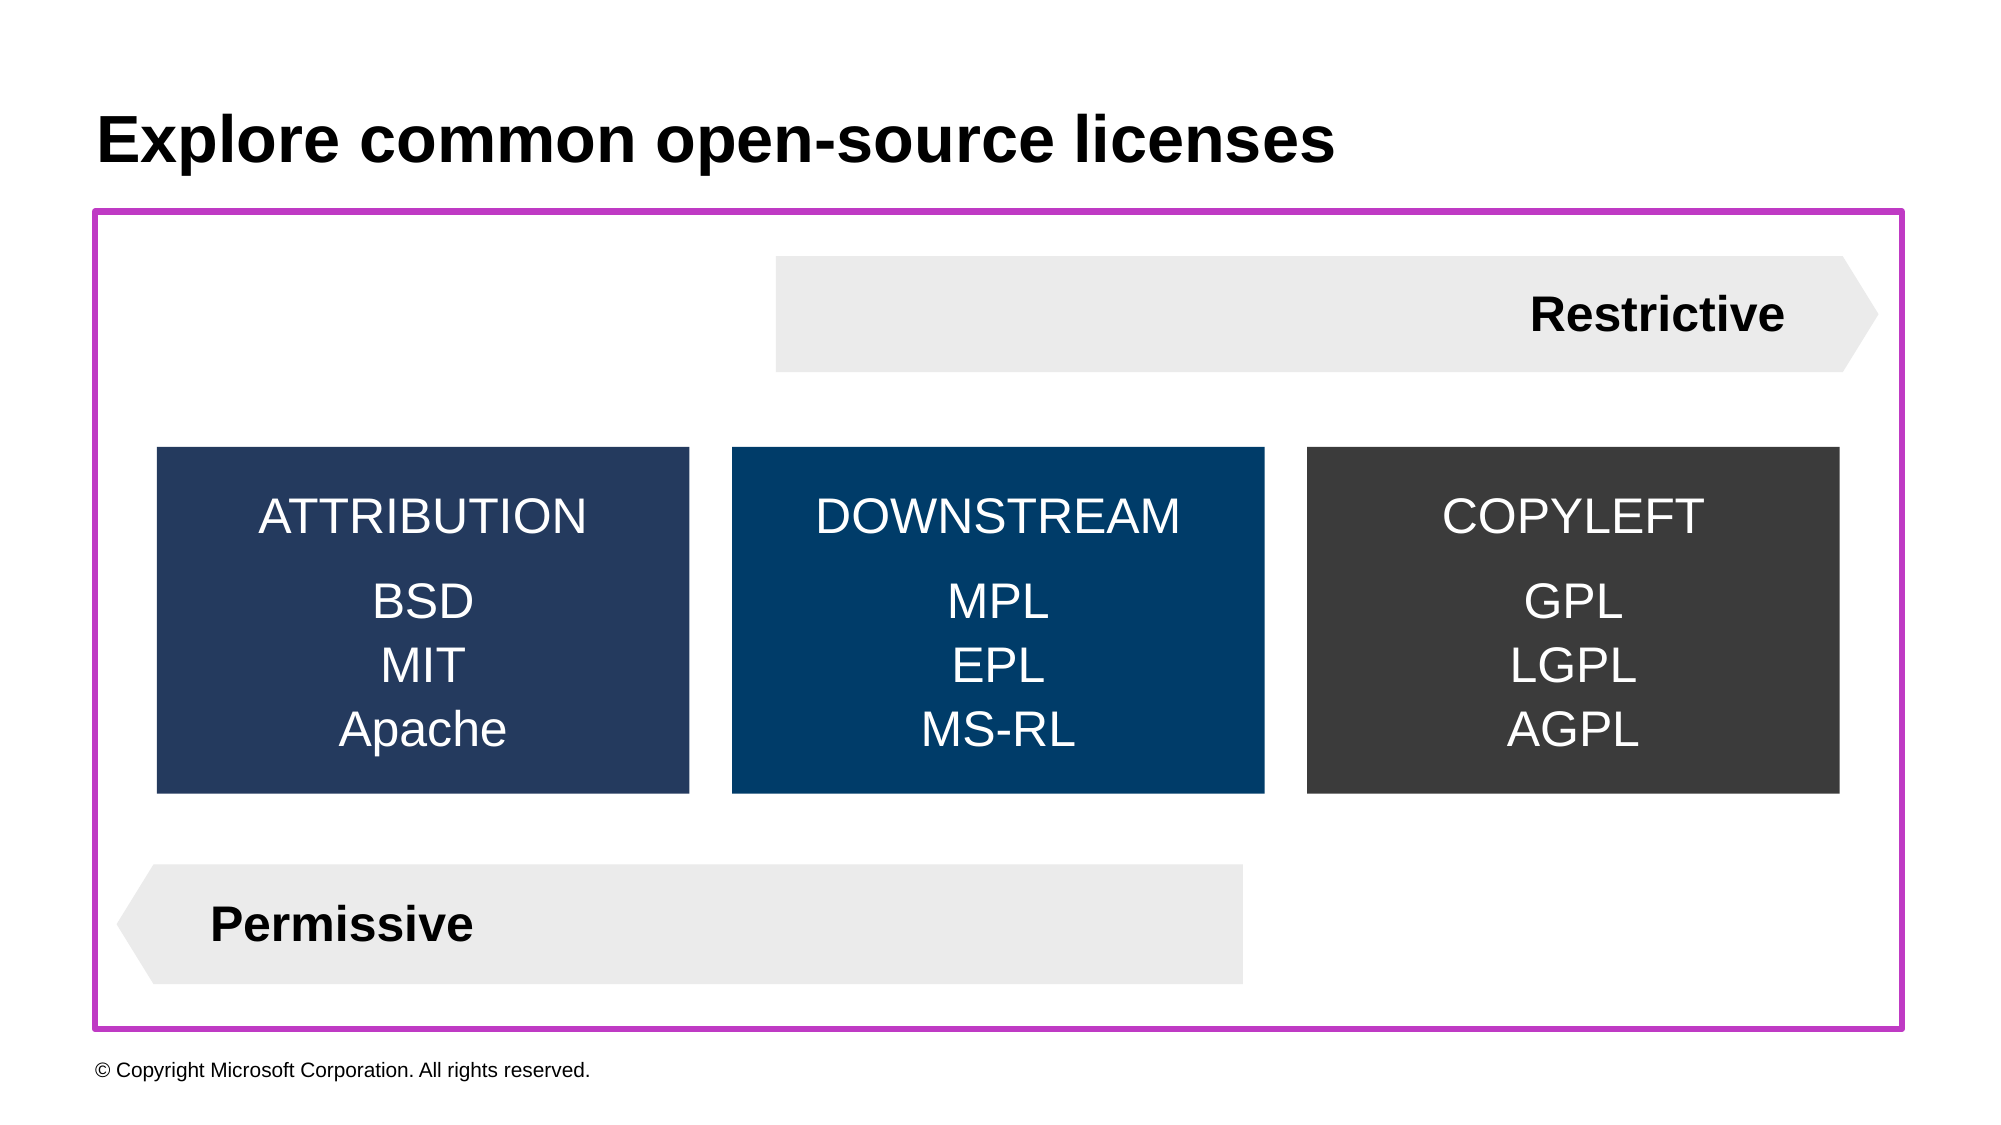

# Explore common open-source licenses

Restrictive
ATTRIBUTION
BSD
MIT
Apache
DOWNSTREAM
MPL
EPL
MS-RL
COPYLEFT
GPL
LGPL
AGPL
Permissive